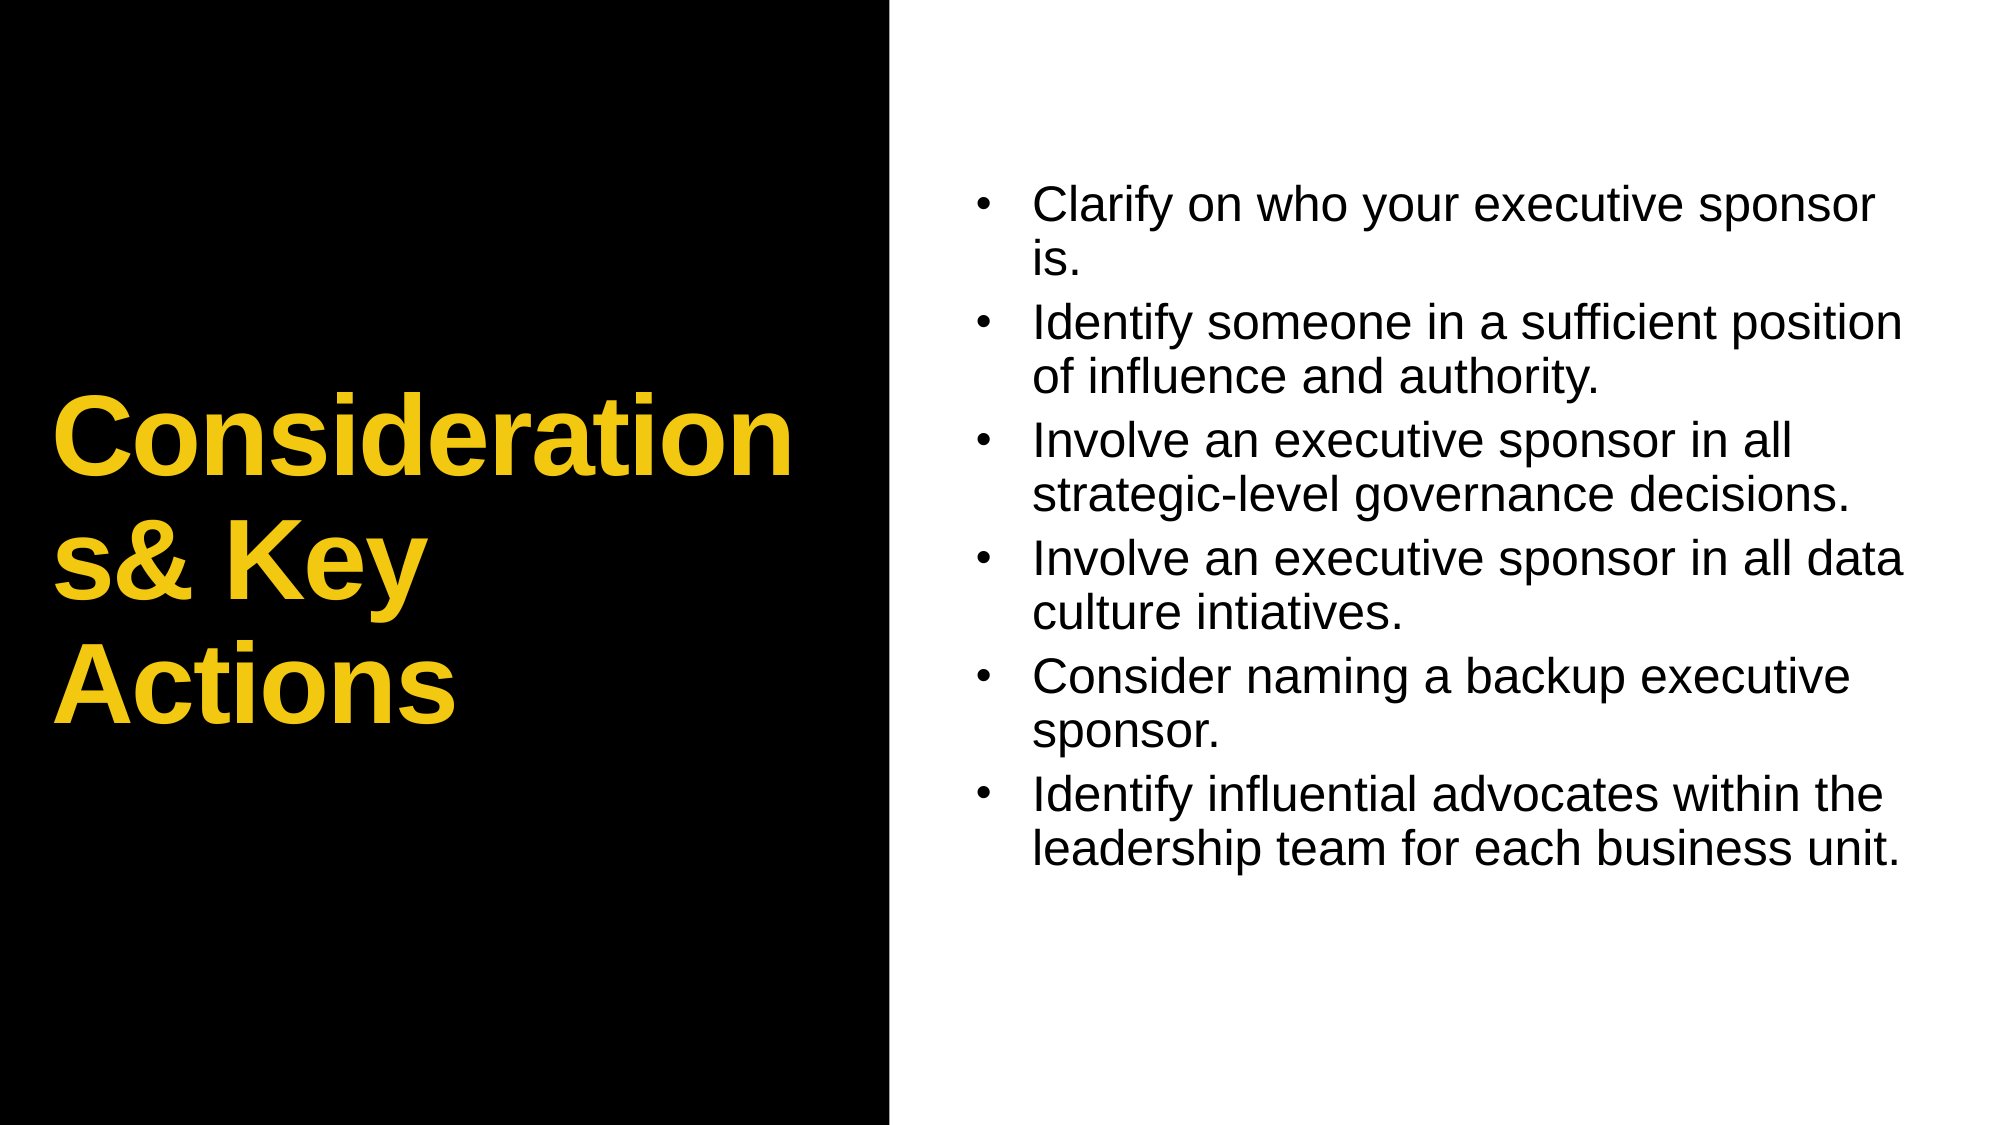

Clarify on who your executive sponsor is.
Identify someone in a sufficient position of influence and authority.
Involve an executive sponsor in all strategic-level governance decisions.
Involve an executive sponsor in all data culture intiatives.
Consider naming a backup executive sponsor.
Identify influential advocates within the leadership team for each business unit.

# Considerations& Key Actions